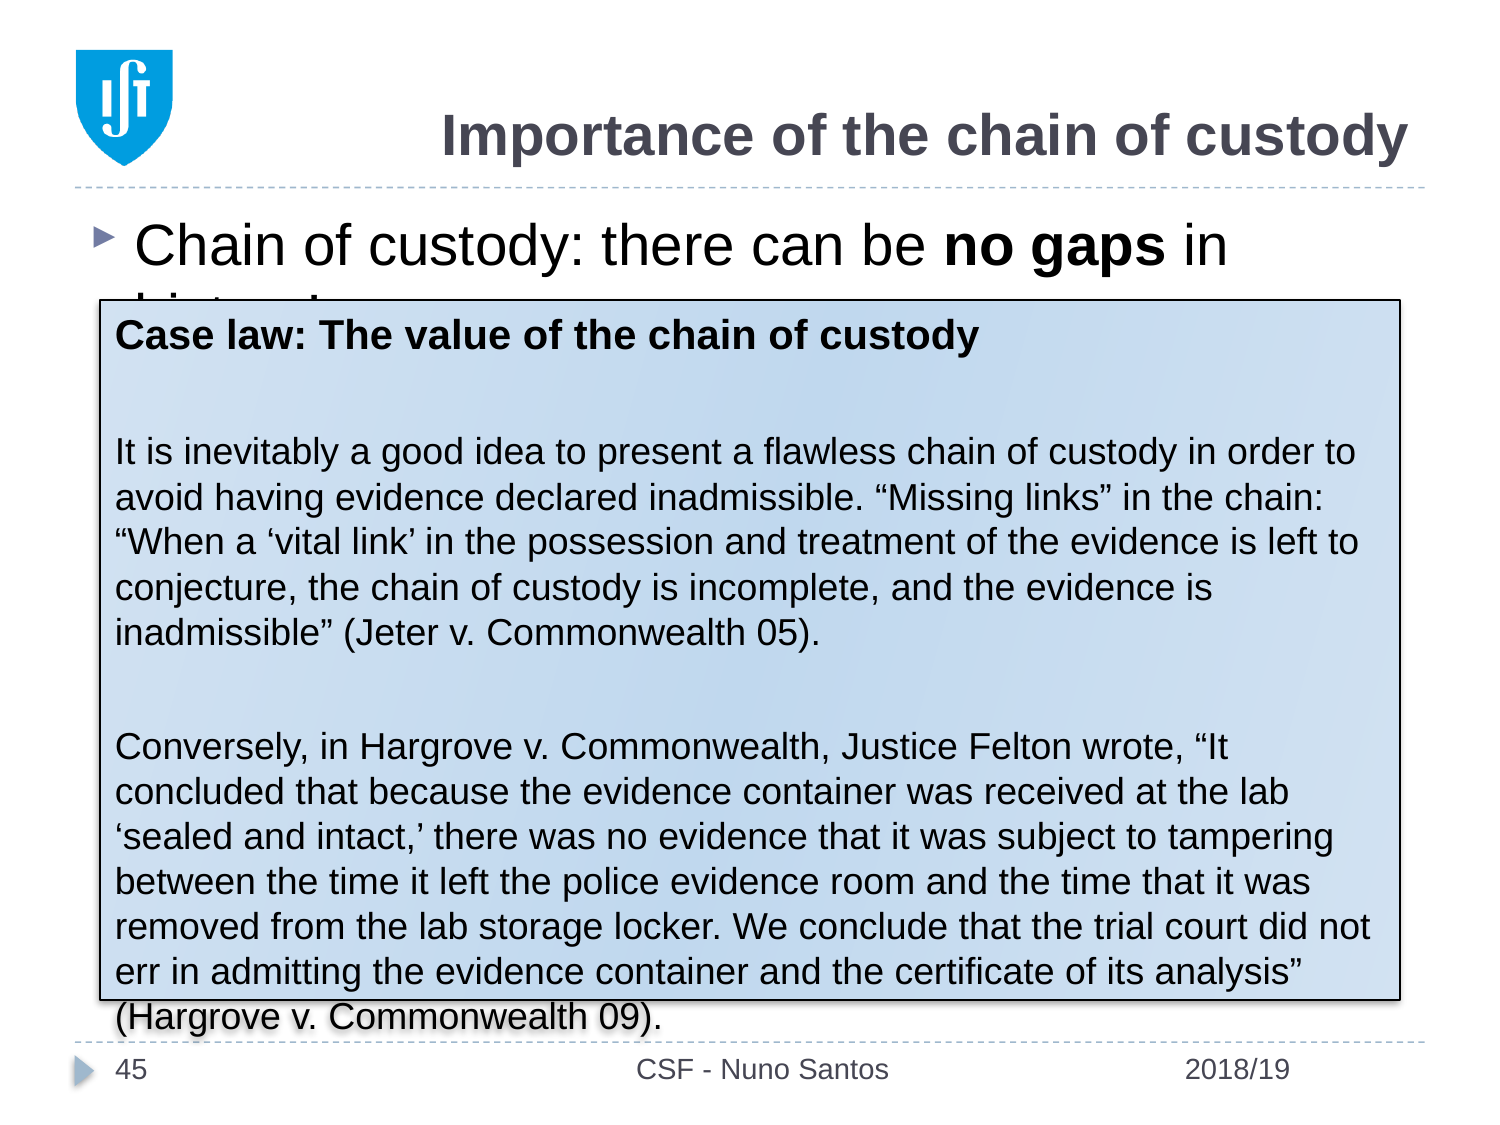

# Importance of the chain of custody
Chain of custody: there can be no gaps in history!

Case law: The value of the chain of custody

It is inevitably a good idea to present a flawless chain of custody in order to avoid having evidence declared inadmissible. “Missing links” in the chain: “When a ‘vital link’ in the possession and treatment of the evidence is left to conjecture, the chain of custody is incomplete, and the evidence is inadmissible” (Jeter v. Commonwealth 05).

Conversely, in Hargrove v. Commonwealth, Justice Felton wrote, “It concluded that because the evidence container was received at the lab ‘sealed and intact,’ there was no evidence that it was subject to tampering between the time it left the police evidence room and the time that it was removed from the lab storage locker. We conclude that the trial court did not err in admitting the evidence container and the certificate of its analysis” (Hargrove v. Commonwealth 09).

45
CSF - Nuno Santos
2018/19